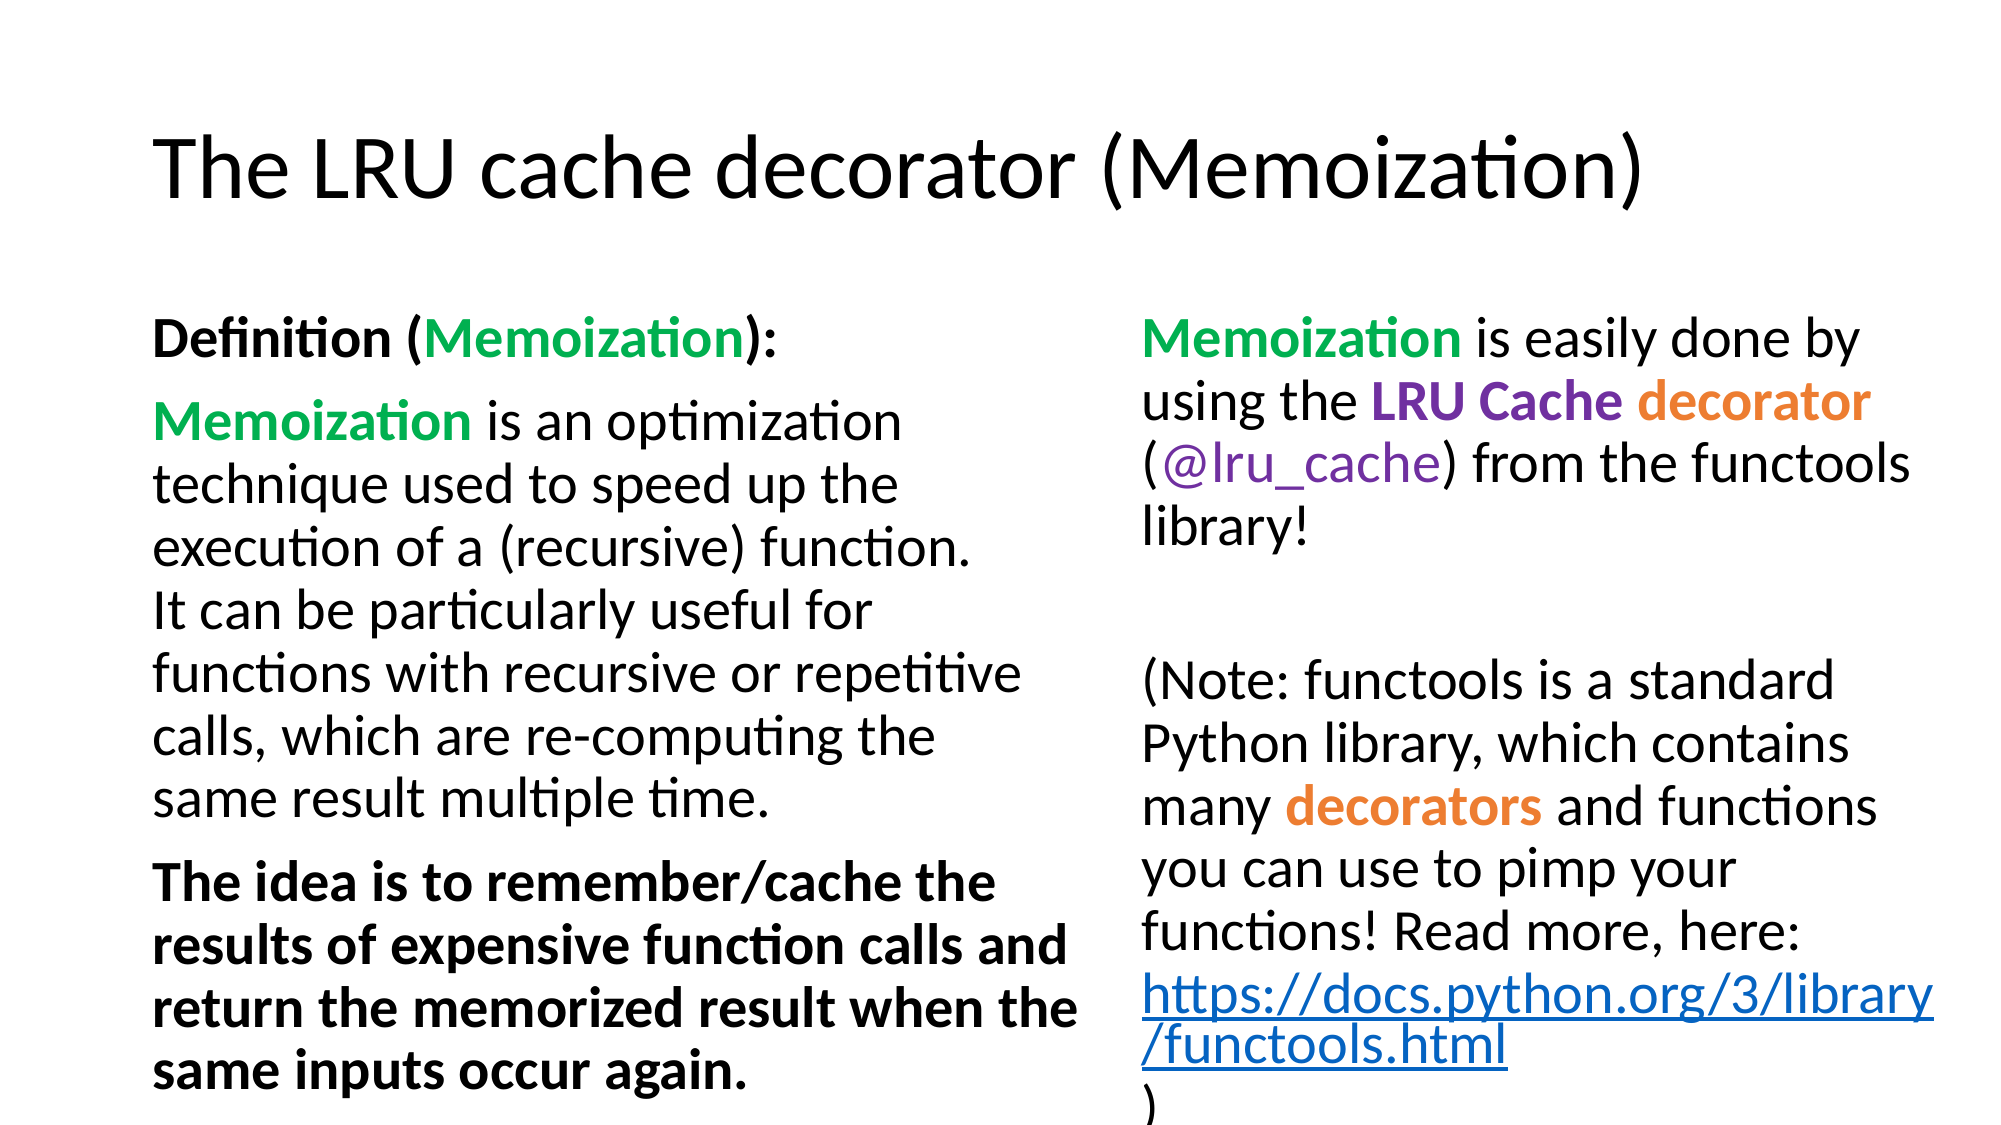

# The LRU cache decorator (Memoization)
Definition (Memoization):
Memoization is an optimization technique used to speed up the execution of a (recursive) function.
It can be particularly useful for functions with recursive or repetitive calls, which are re-computing the
same result multiple time.
The idea is to remember/cache the results of expensive function calls and return the memorized result when the same inputs occur again.
Memoization is easily done by using the LRU Cache decorator (@lru_cache) from the functools library!
(Note: functools is a standard Python library, which contains many decorators and functions you can use to pimp your functions! Read more, here: https://docs.python.org/3/library/functools.html)